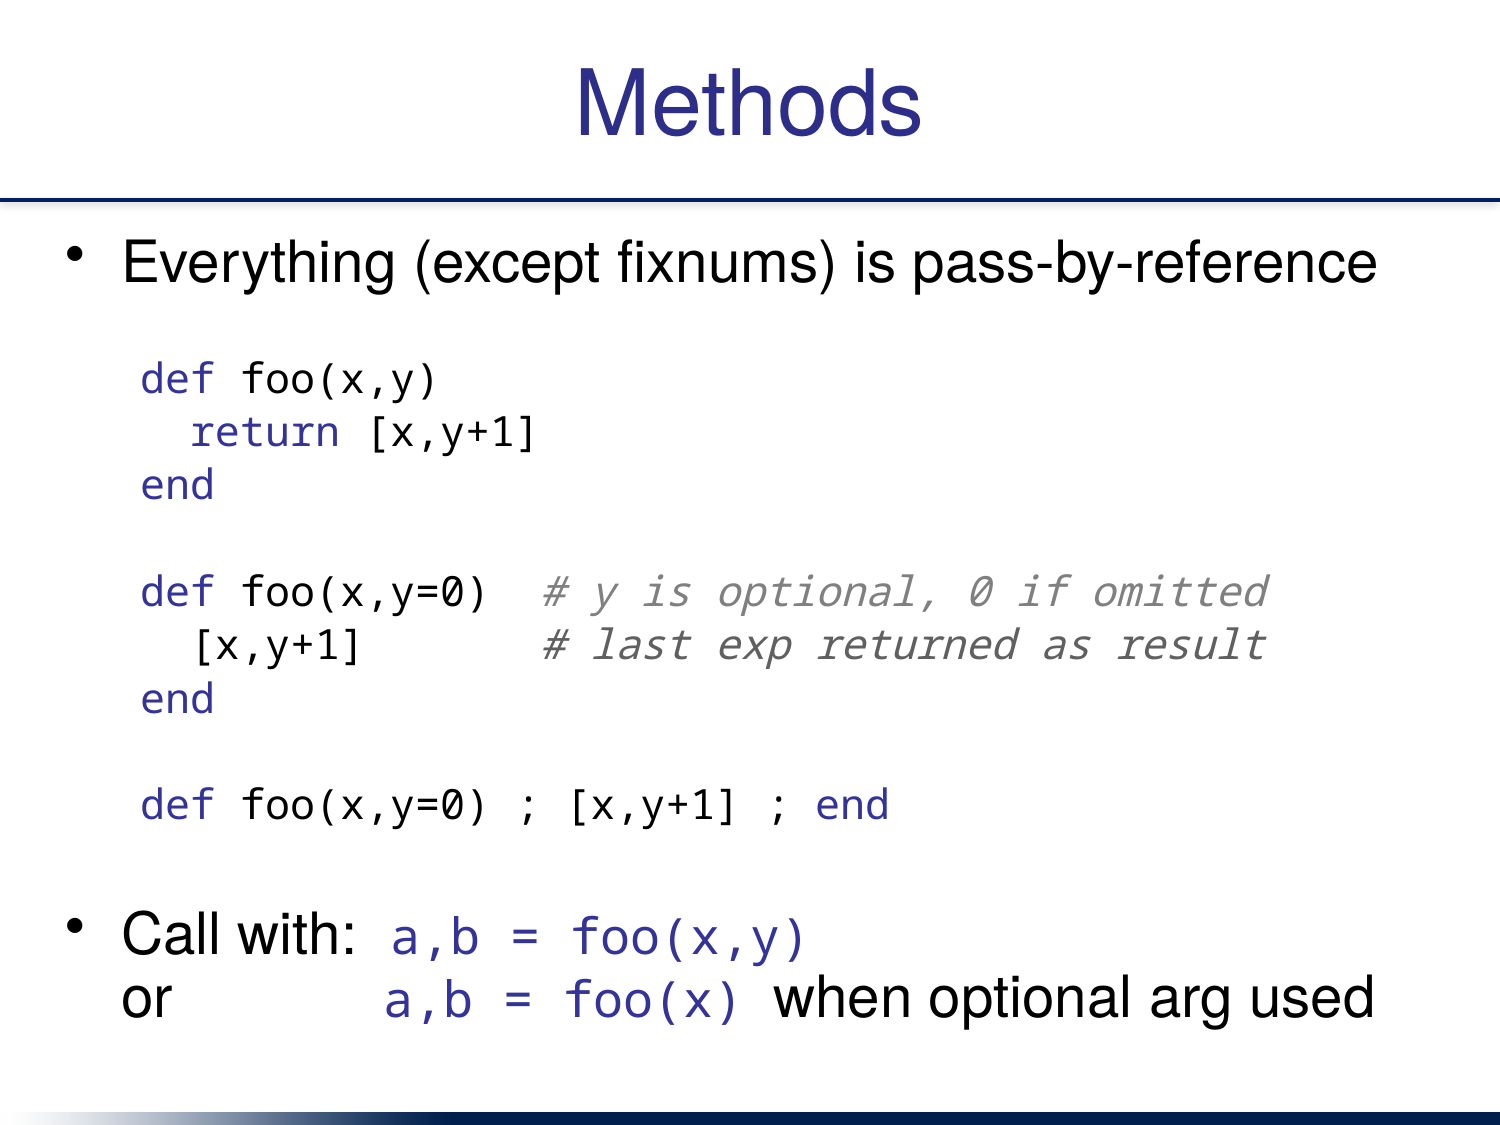

# Methods
Everything (except fixnums) is pass-by-reference

def foo(x,y)
  return [x,y+1]
end

def foo(x,y=0)  # y is optional, 0 if omitted
  [x,y+1]       # last exp returned as result
end

def foo(x,y=0) ; [x,y+1] ; end

Call with:  a,b = foo(x,y)
or       a,b = foo(x) when optional arg used